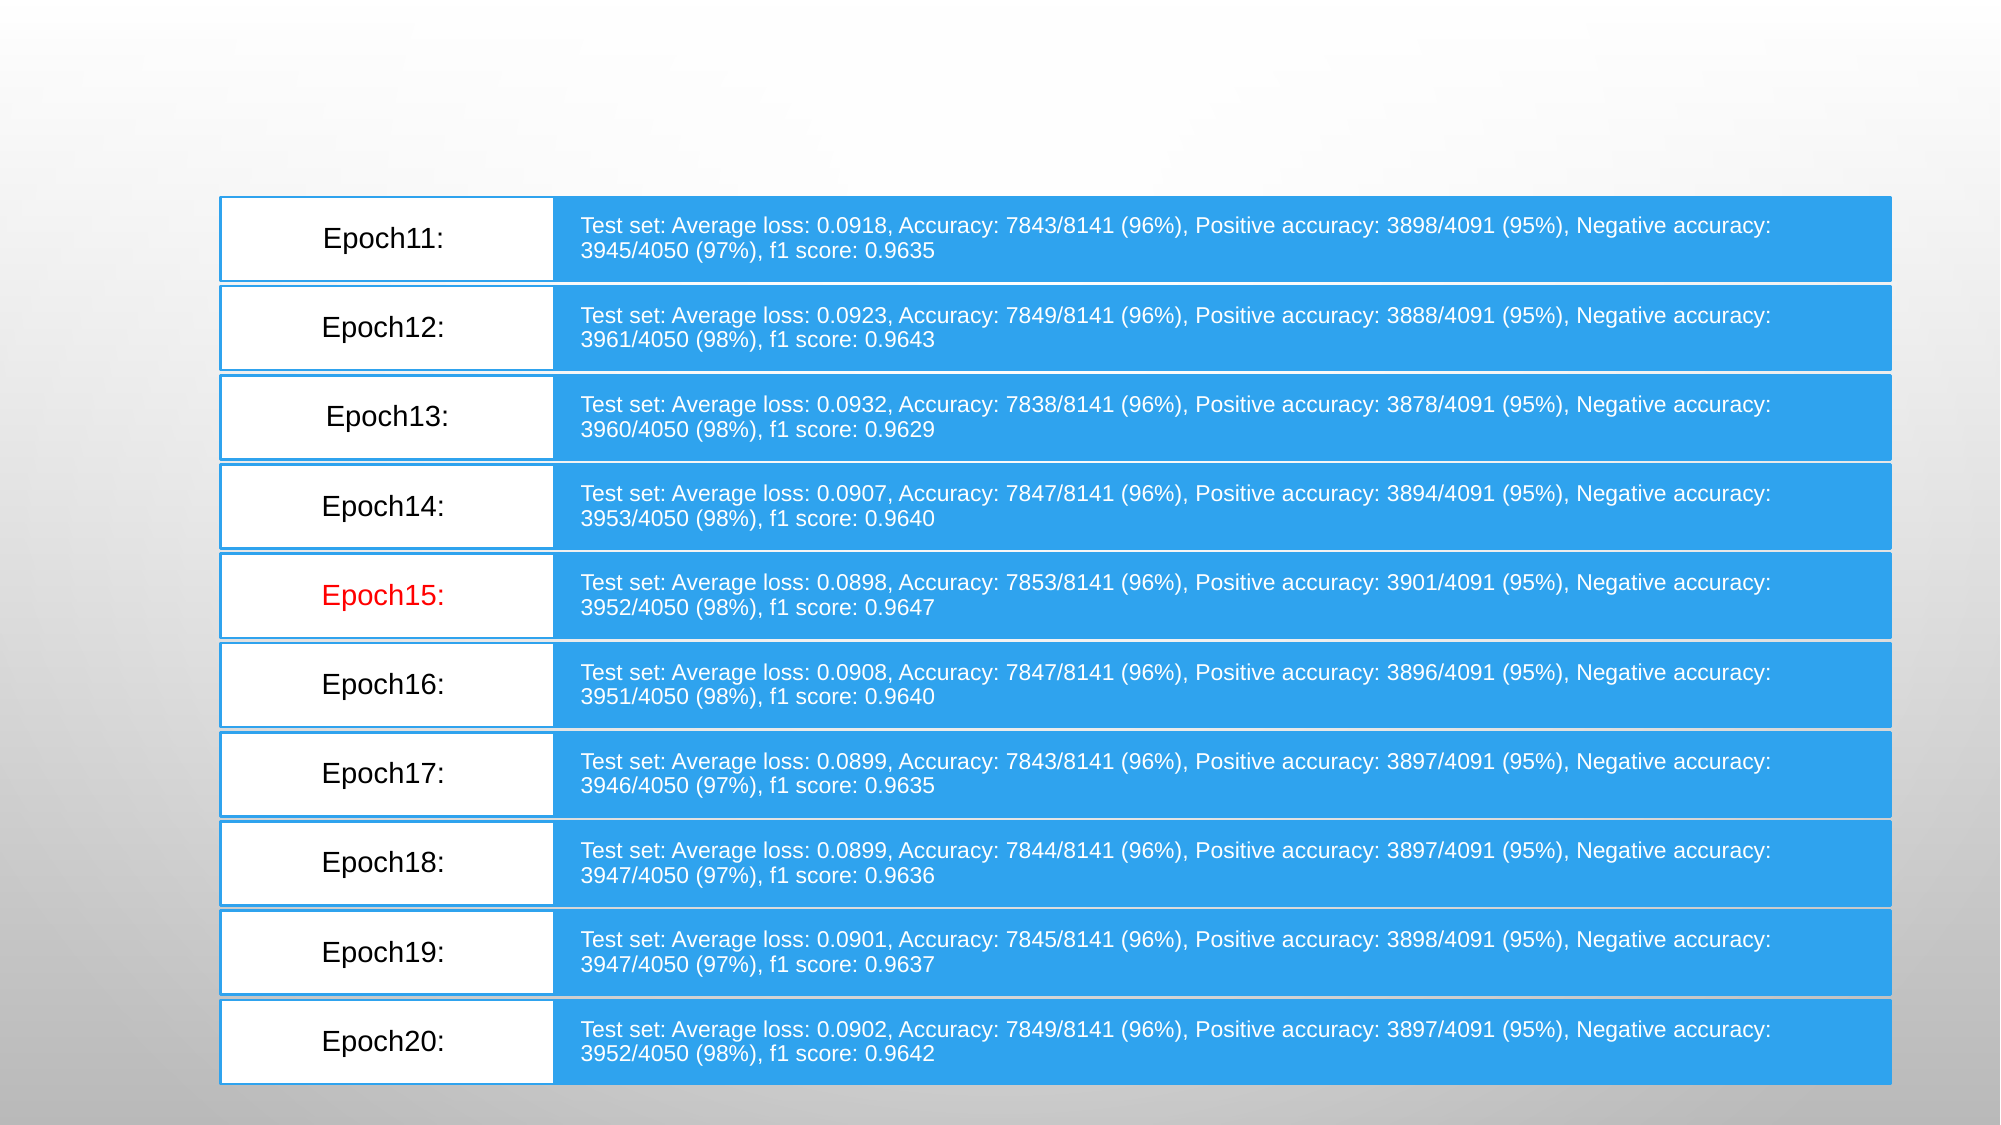

#
Test set: Average loss: 0.0918, Accuracy: 7843/8141 (96%), Positive accuracy: 3898/4091 (95%), Negative accuracy: 3945/4050 (97%), f1 score: 0.9635
Epoch11:
Test set: Average loss: 0.0923, Accuracy: 7849/8141 (96%), Positive accuracy: 3888/4091 (95%), Negative accuracy: 3961/4050 (98%), f1 score: 0.9643
Epoch12:
Test set: Average loss: 0.0932, Accuracy: 7838/8141 (96%), Positive accuracy: 3878/4091 (95%), Negative accuracy: 3960/4050 (98%), f1 score: 0.9629
Epoch13:
Test set: Average loss: 0.0907, Accuracy: 7847/8141 (96%), Positive accuracy: 3894/4091 (95%), Negative accuracy: 3953/4050 (98%), f1 score: 0.9640
Epoch14:
Test set: Average loss: 0.0898, Accuracy: 7853/8141 (96%), Positive accuracy: 3901/4091 (95%), Negative accuracy: 3952/4050 (98%), f1 score: 0.9647
Epoch15:
Test set: Average loss: 0.0908, Accuracy: 7847/8141 (96%), Positive accuracy: 3896/4091 (95%), Negative accuracy: 3951/4050 (98%), f1 score: 0.9640
Epoch16:
Test set: Average loss: 0.0899, Accuracy: 7843/8141 (96%), Positive accuracy: 3897/4091 (95%), Negative accuracy: 3946/4050 (97%), f1 score: 0.9635
Epoch17:
Test set: Average loss: 0.0899, Accuracy: 7844/8141 (96%), Positive accuracy: 3897/4091 (95%), Negative accuracy: 3947/4050 (97%), f1 score: 0.9636
Epoch18:
Test set: Average loss: 0.0901, Accuracy: 7845/8141 (96%), Positive accuracy: 3898/4091 (95%), Negative accuracy: 3947/4050 (97%), f1 score: 0.9637
Epoch19:
Test set: Average loss: 0.0902, Accuracy: 7849/8141 (96%), Positive accuracy: 3897/4091 (95%), Negative accuracy: 3952/4050 (98%), f1 score: 0.9642
Epoch20: